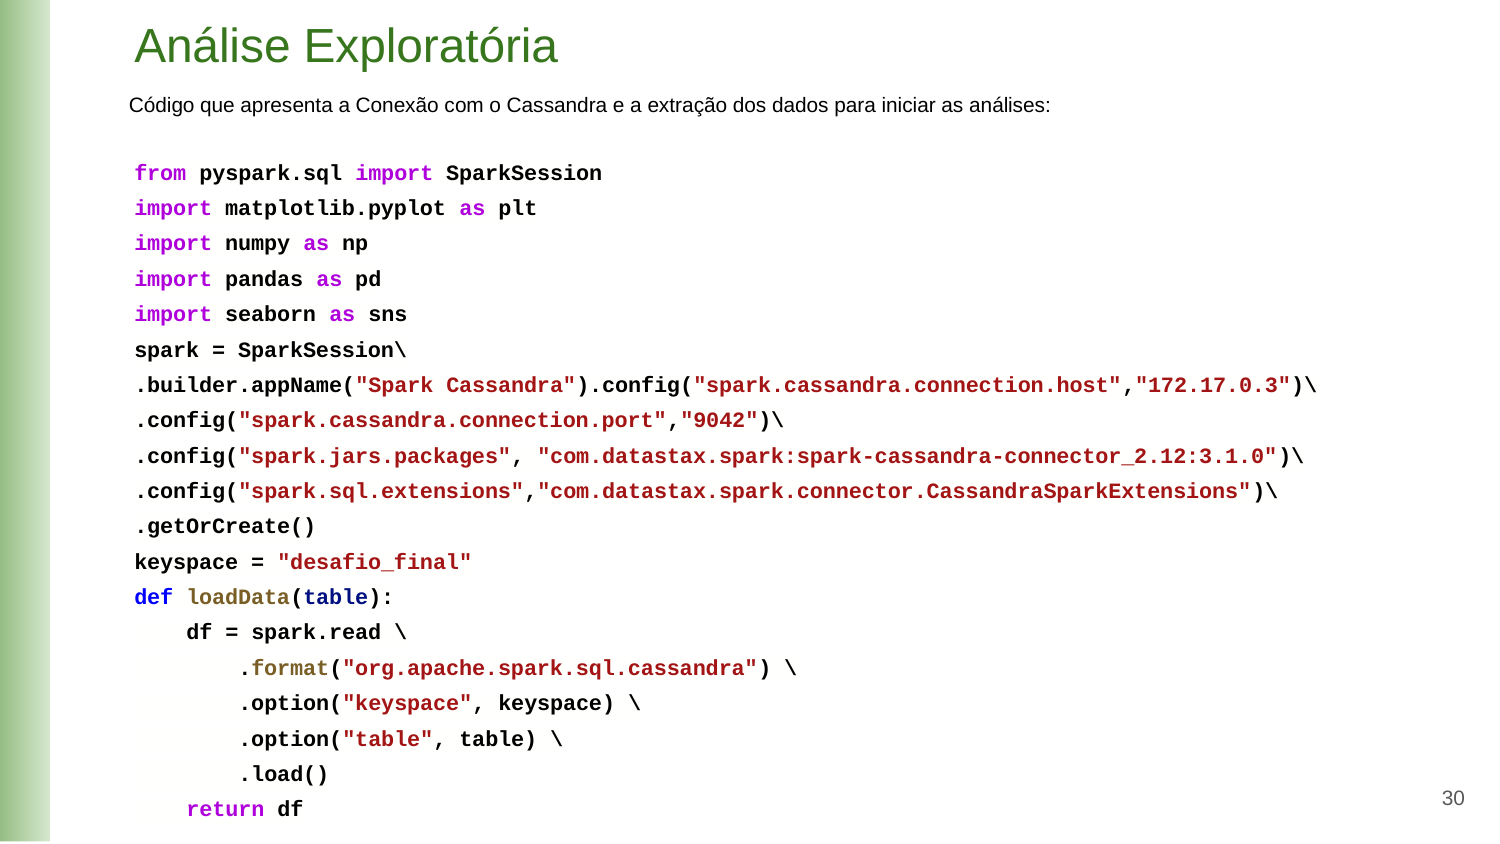

Análise Exploratória
Código que apresenta a Conexão com o Cassandra e a extração dos dados para iniciar as análises:
from pyspark.sql import SparkSession
import matplotlib.pyplot as plt
import numpy as np
import pandas as pd
import seaborn as sns
spark = SparkSession\
.builder.appName("Spark Cassandra").config("spark.cassandra.connection.host","172.17.0.3")\
.config("spark.cassandra.connection.port","9042")\
.config("spark.jars.packages", "com.datastax.spark:spark-cassandra-connector_2.12:3.1.0")\
.config("spark.sql.extensions","com.datastax.spark.connector.CassandraSparkExtensions")\
.getOrCreate()
keyspace = "desafio_final"
def loadData(table):
    df = spark.read \
        .format("org.apache.spark.sql.cassandra") \
        .option("keyspace", keyspace) \
        .option("table", table) \
        .load()
    return df

30